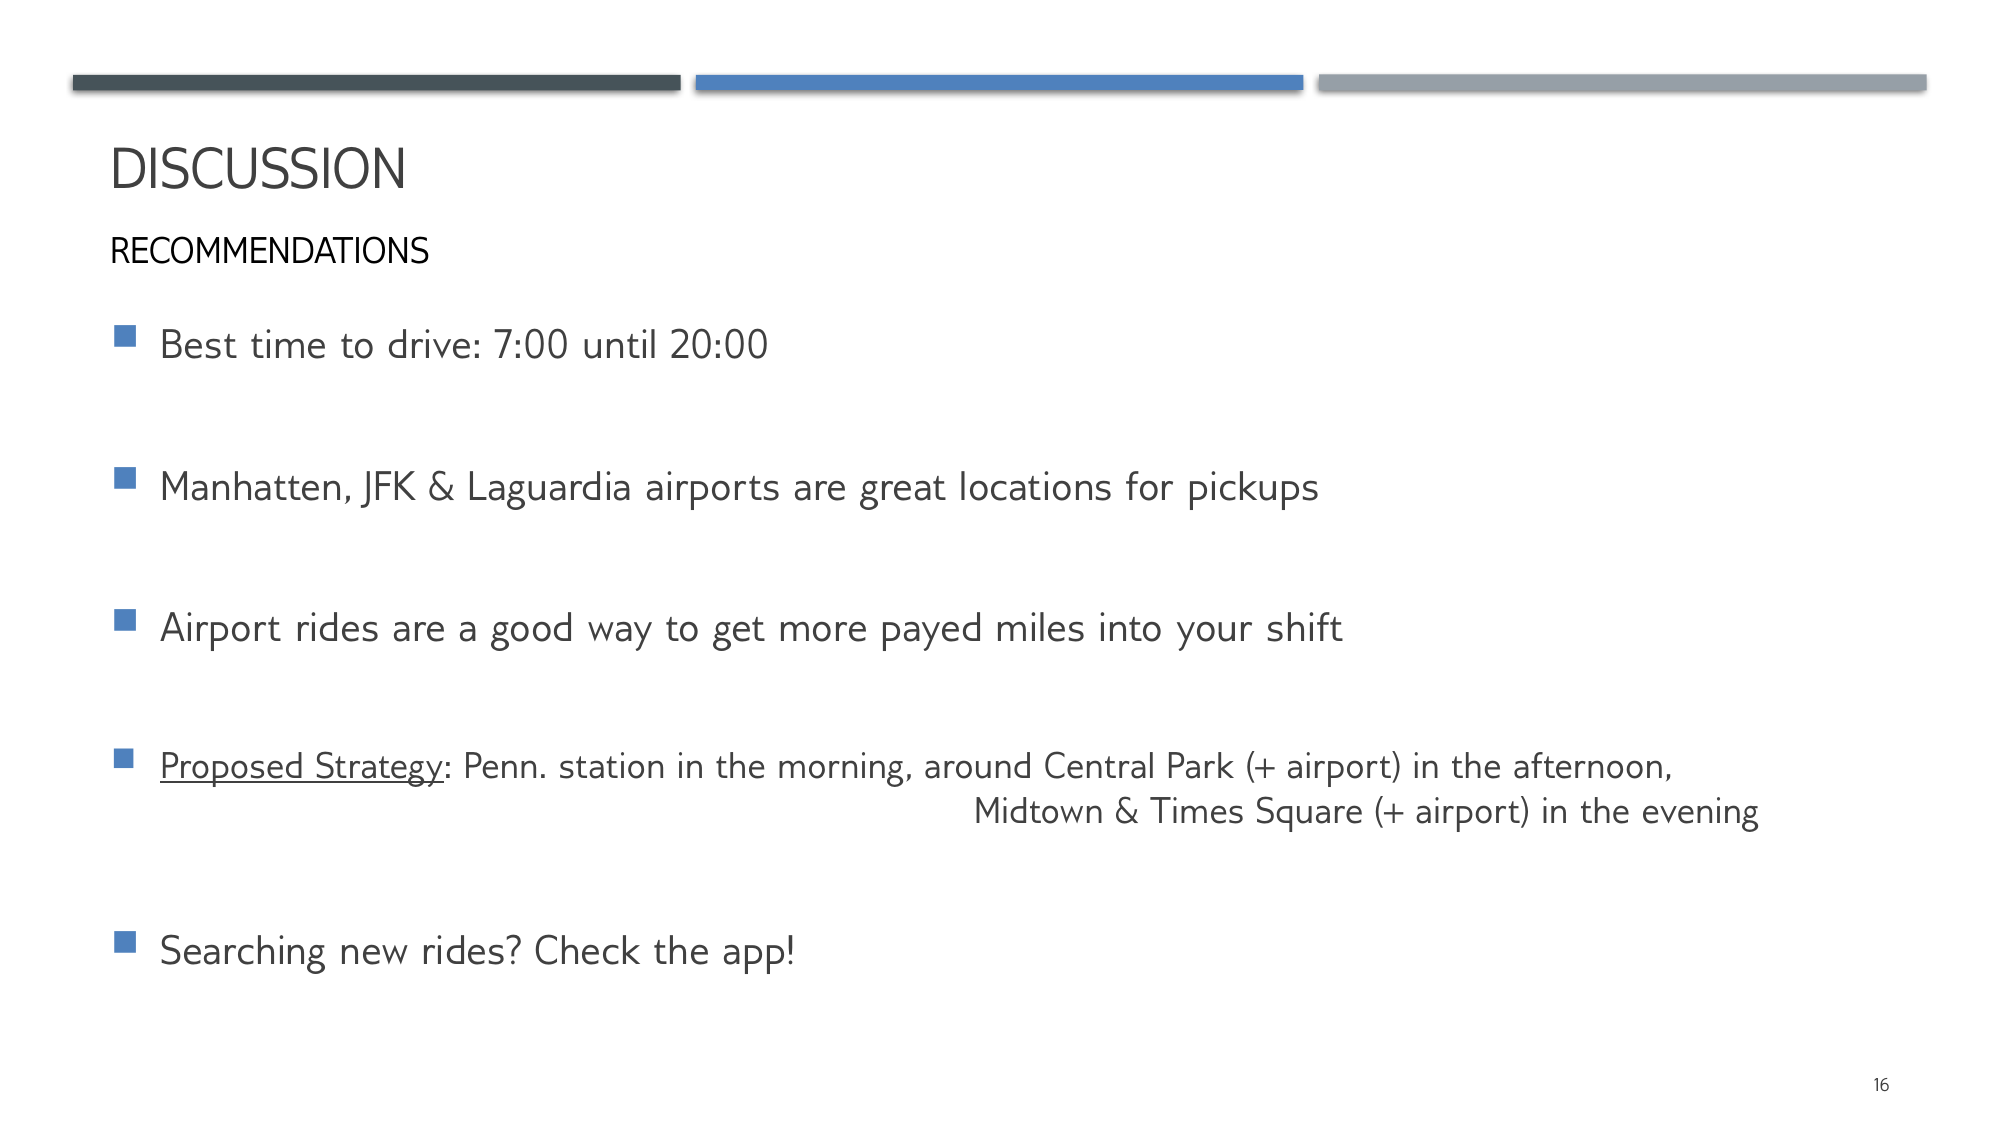

# discussion
RECOMMENDATIONS
Best time to drive: 7:00 until 20:00

Manhatten, JFK & Laguardia airports are great locations for pickups

Airport rides are a good way to get more payed miles into your shift

Proposed Strategy: Penn. station in the morning, around Central Park (+ airport) in the afternoon, 					                   Midtown & Times Square (+ airport) in the evening

Searching new rides? Check the app!

16